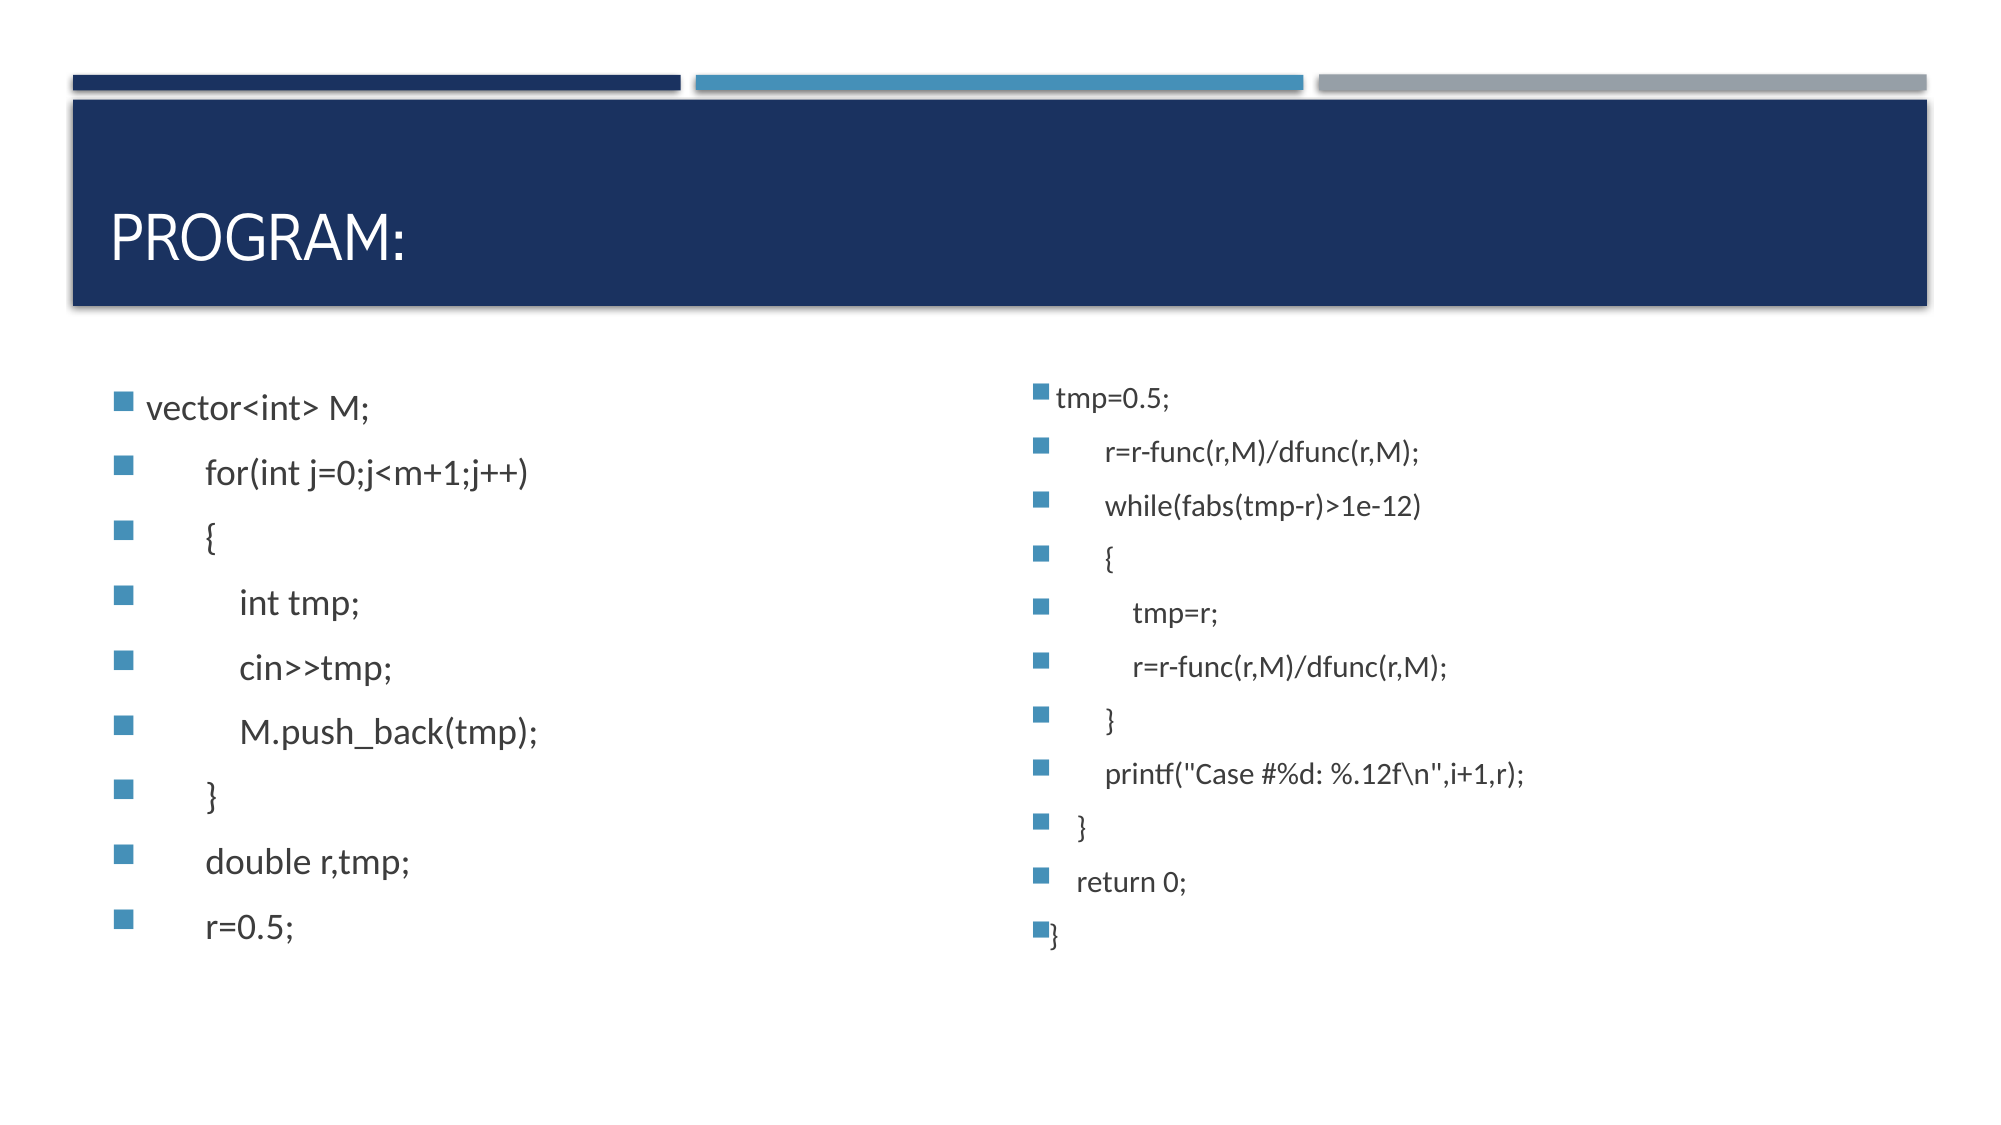

# PROGRAM:
 vector<int> M;
        for(int j=0;j<m+1;j++)
        {
            int tmp;
            cin>>tmp;
            M.push_back(tmp);
        }
        double r,tmp;
        r=0.5;
 tmp=0.5;
        r=r-func(r,M)/dfunc(r,M);
        while(fabs(tmp-r)>1e-12)
        {
            tmp=r;
            r=r-func(r,M)/dfunc(r,M);
        }
        printf("Case #%d: %.12f\n",i+1,r);
    }
    return 0;
}